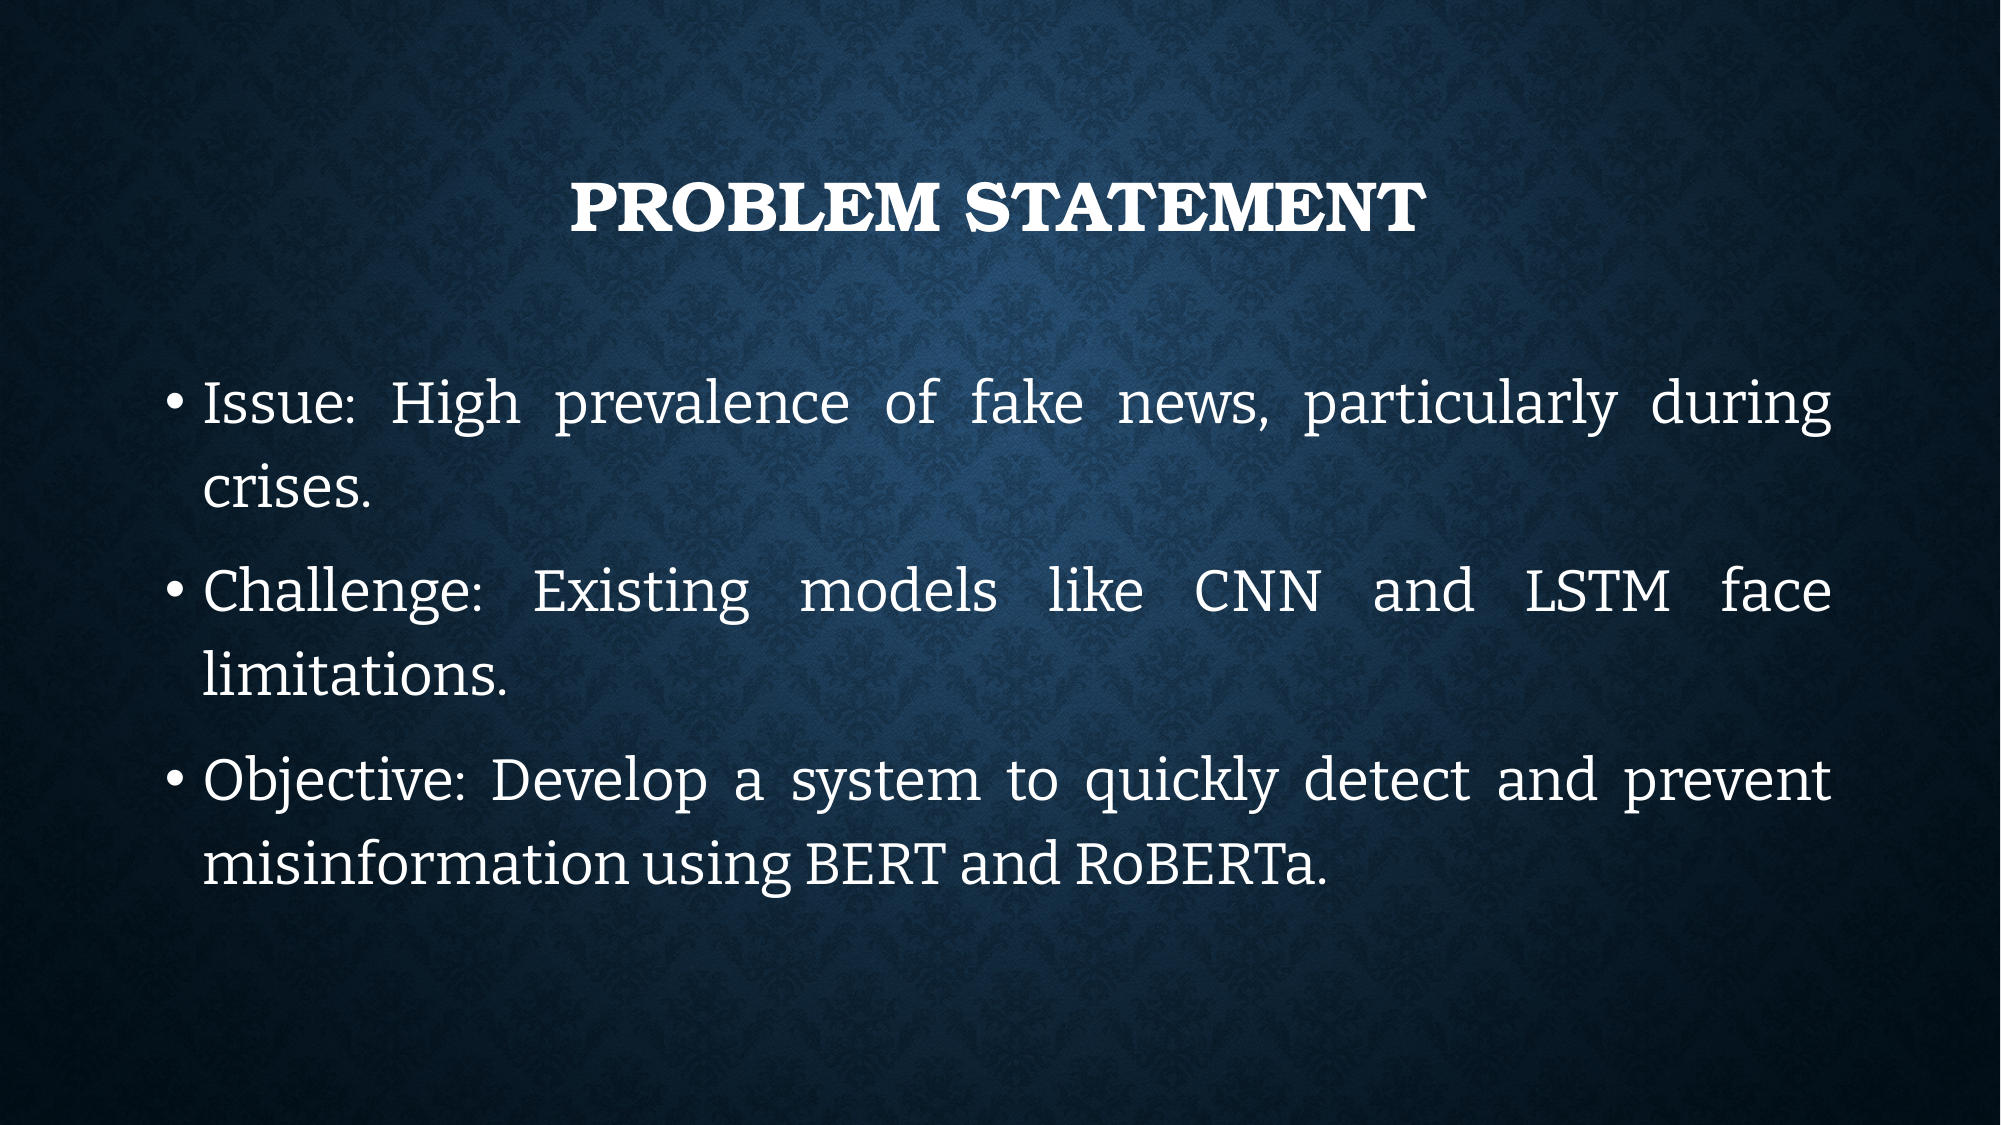

# Problem Statement
Issue: High prevalence of fake news, particularly during crises.
Challenge: Existing models like CNN and LSTM face limitations.
Objective: Develop a system to quickly detect and prevent misinformation using BERT and RoBERTa.